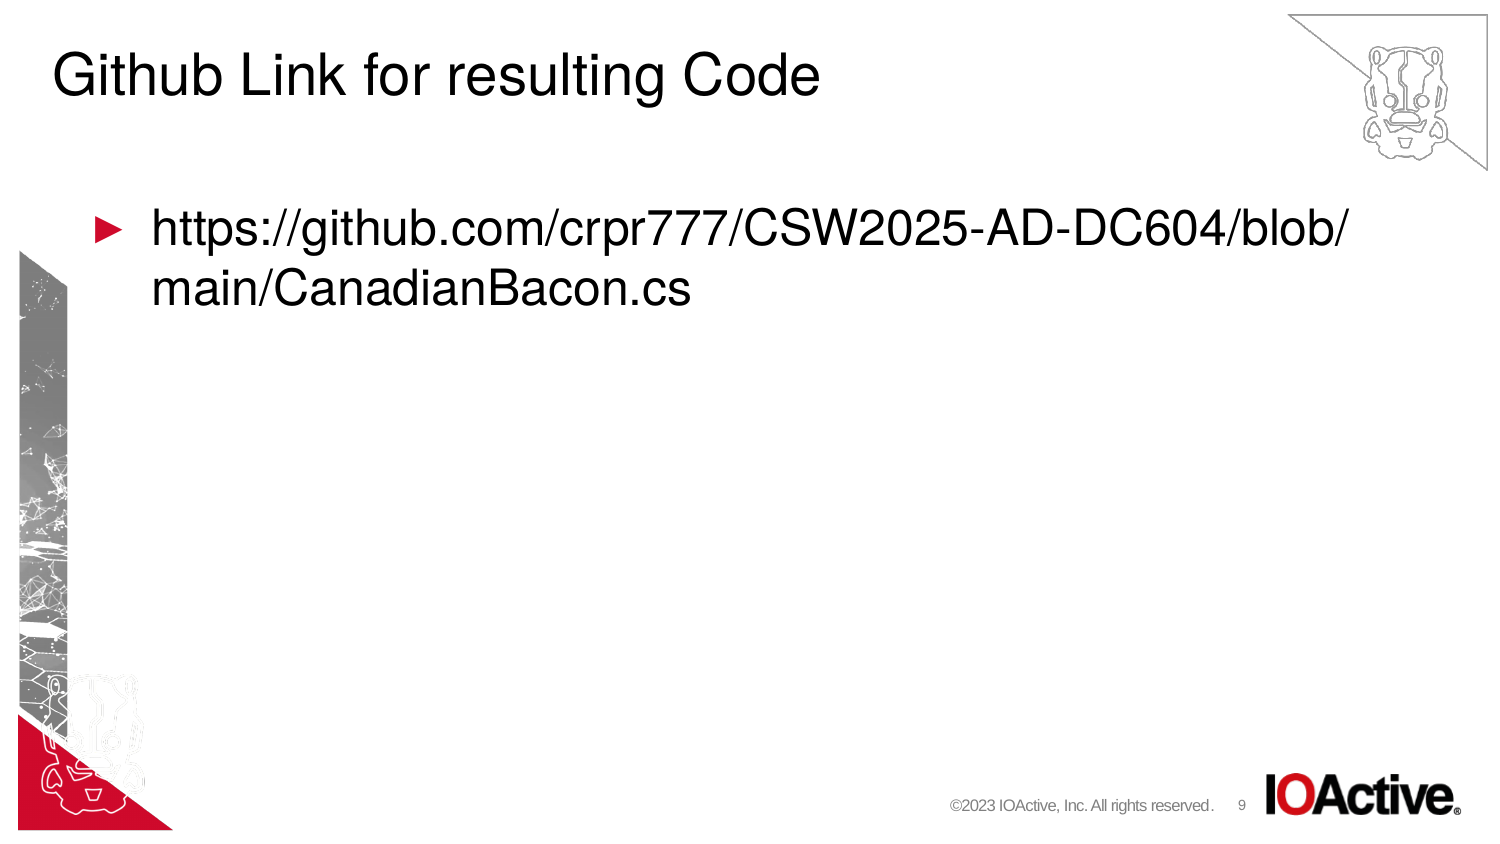

# Github Link for resulting Code
https://github.com/crpr777/CSW2025-AD-DC604/blob/main/CanadianBacon.cs

©2023 IOActive, Inc. All rights reserved.